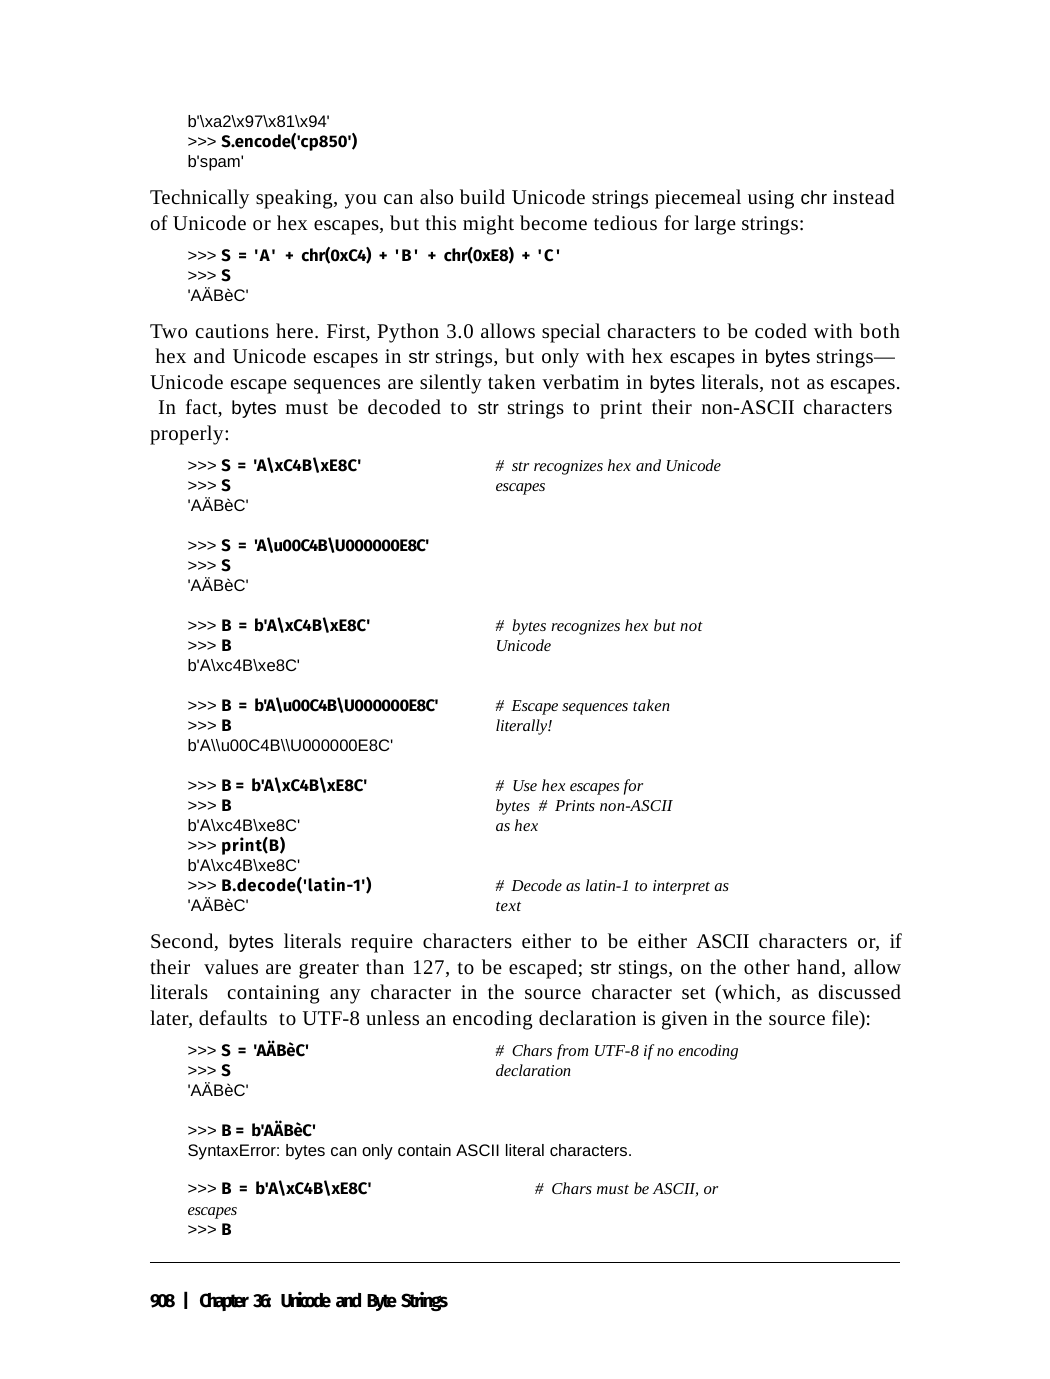

b'\xa2\x97\x81\x94'
>>> S.encode('cp850')
b'spam'
Technically speaking, you can also build Unicode strings piecemeal using chr instead  of Unicode or hex escapes, but this might become tedious for large strings:
>>> S = 'A' + chr(0xC4) + 'B' + chr(0xE8) + 'C'
>>> S
'AÄBèC'
Two cautions here. First, Python 3.0 allows special characters to be coded with both  hex and Unicode escapes in str strings, but only with hex escapes in bytes strings—  Unicode escape sequences are silently taken verbatim in bytes literals, not as escapes.  In fact, bytes must be decoded to str strings to print their non-ASCII characters  properly:
>>> S = 'A\xC4B\xE8C'
>>> S
'AÄBèC'
# str recognizes hex and Unicode escapes
>>> S = 'A\u00C4B\U000000E8C'
>>> S
'AÄBèC'
>>> B = b'A\xC4B\xE8C'
>>> B
b'A\xc4B\xe8C'
# bytes recognizes hex but not Unicode
>>> B = b'A\u00C4B\U000000E8C'
>>> B
b'A\\u00C4B\\U000000E8C'
# Escape sequences taken literally!
>>> B = b'A\xC4B\xE8C'
>>> B
b'A\xc4B\xe8C'
>>> print(B)
b'A\xc4B\xe8C'
>>> B.decode('latin-1')
'AÄBèC'
# Use hex escapes for bytes  # Prints non-ASCII as hex
# Decode as latin-1 to interpret as text
Second, bytes literals require characters either to be either ASCII characters or, if their  values are greater than 127, to be escaped; str stings, on the other hand, allow literals  containing any character in the source character set (which, as discussed later, defaults  to UTF-8 unless an encoding declaration is given in the source file):
>>> S = 'AÄBèC'
>>> S
'AÄBèC'
# Chars from UTF-8 if no encoding declaration
>>> B = b'AÄBèC'
SyntaxError: bytes can only contain ASCII literal characters.

>>> B = b'A\xC4B\xE8C'	# Chars must be ASCII, or escapes
>>> B

908  |  Chapter 36:  Unicode and Byte Strings